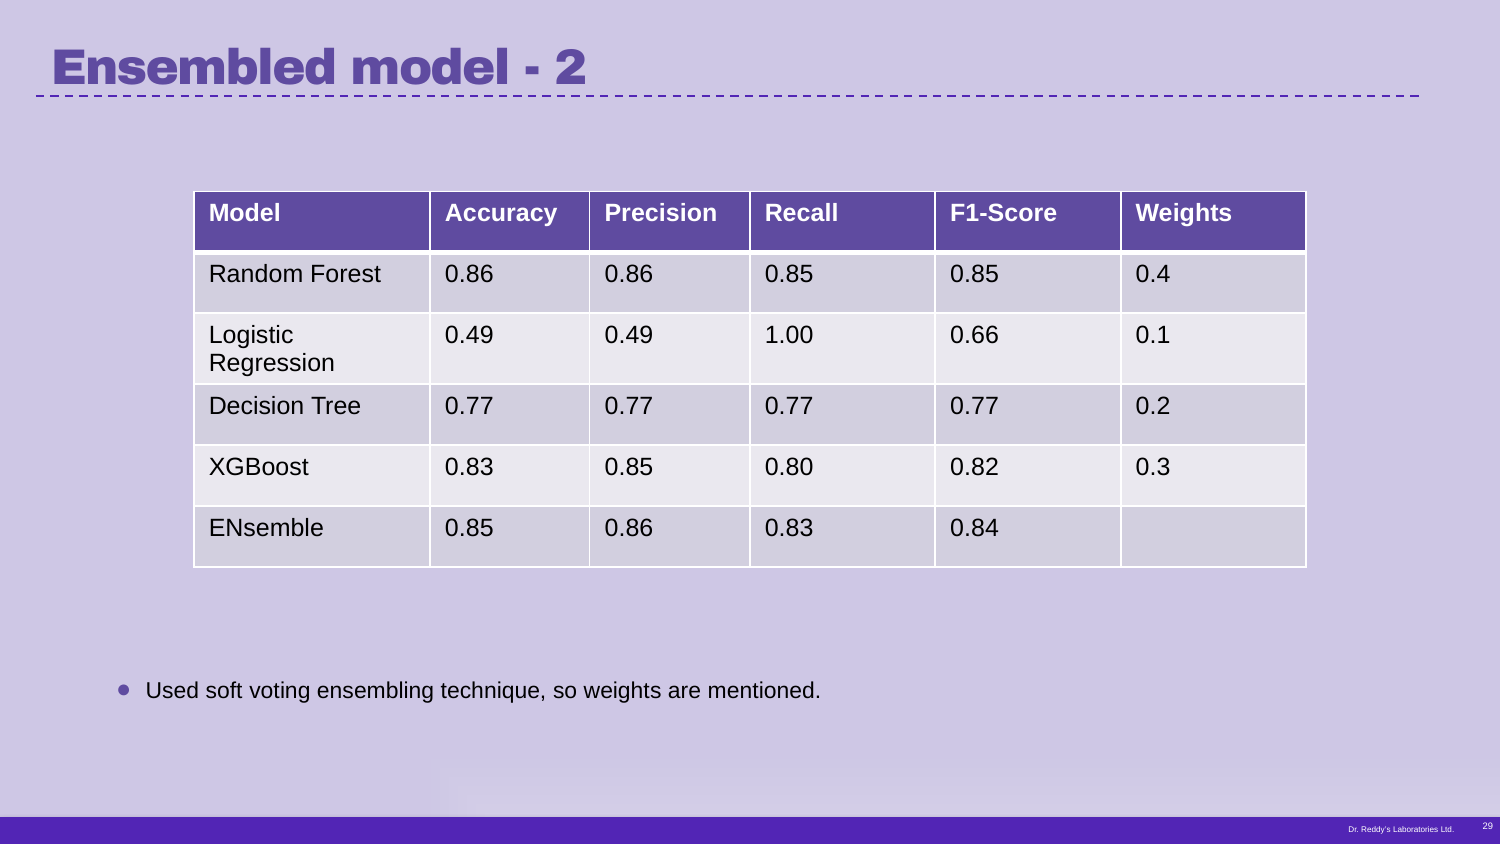

# Ensembled model - 2

| Model | Accuracy | Precision | Recall | F1-Score | Weights |
| --- | --- | --- | --- | --- | --- |
| Random Forest | 0.86 | 0.86 | 0.85 | 0.85 | 0.4 |
| Logistic Regression | 0.49 | 0.49 | 1.00 | 0.66 | 0.1 |
| Decision Tree | 0.77 | 0.77 | 0.77 | 0.77 | 0.2 |
| XGBoost | 0.83 | 0.85 | 0.80 | 0.82 | 0.3 |
| ENsemble | 0.85 | 0.86 | 0.83 | 0.84 |  |

Used soft voting ensembling technique, so weights are mentioned.